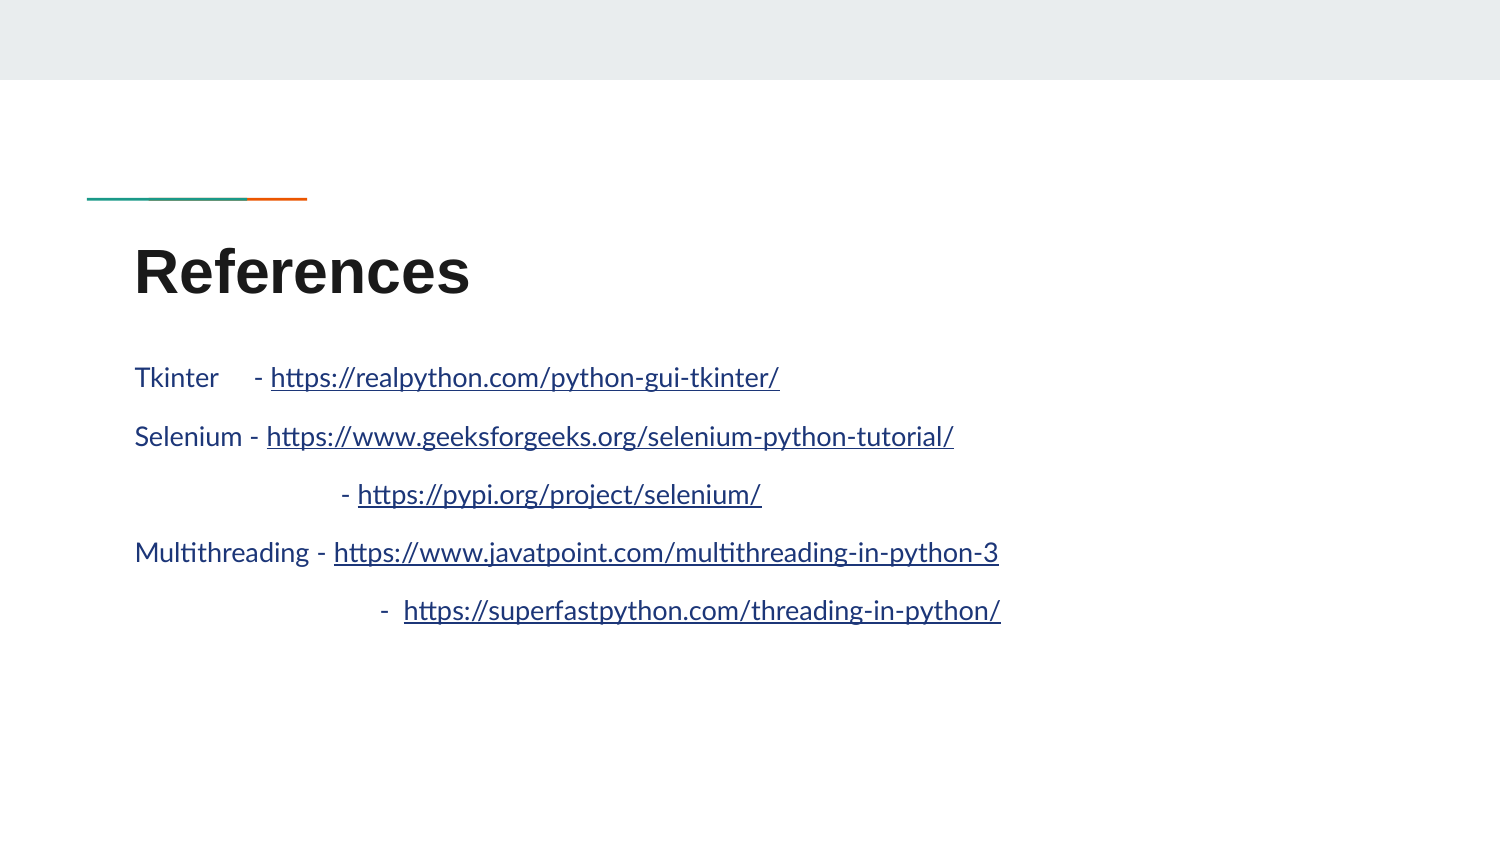

# References
Tkinter     - https://realpython.com/python-gui-tkinter/
Selenium - https://www.geeksforgeeks.org/selenium-python-tutorial/
	        - https://pypi.org/project/selenium/
Multithreading - https://www.javatpoint.com/multithreading-in-python-3
                                   -  https://superfastpython.com/threading-in-python/